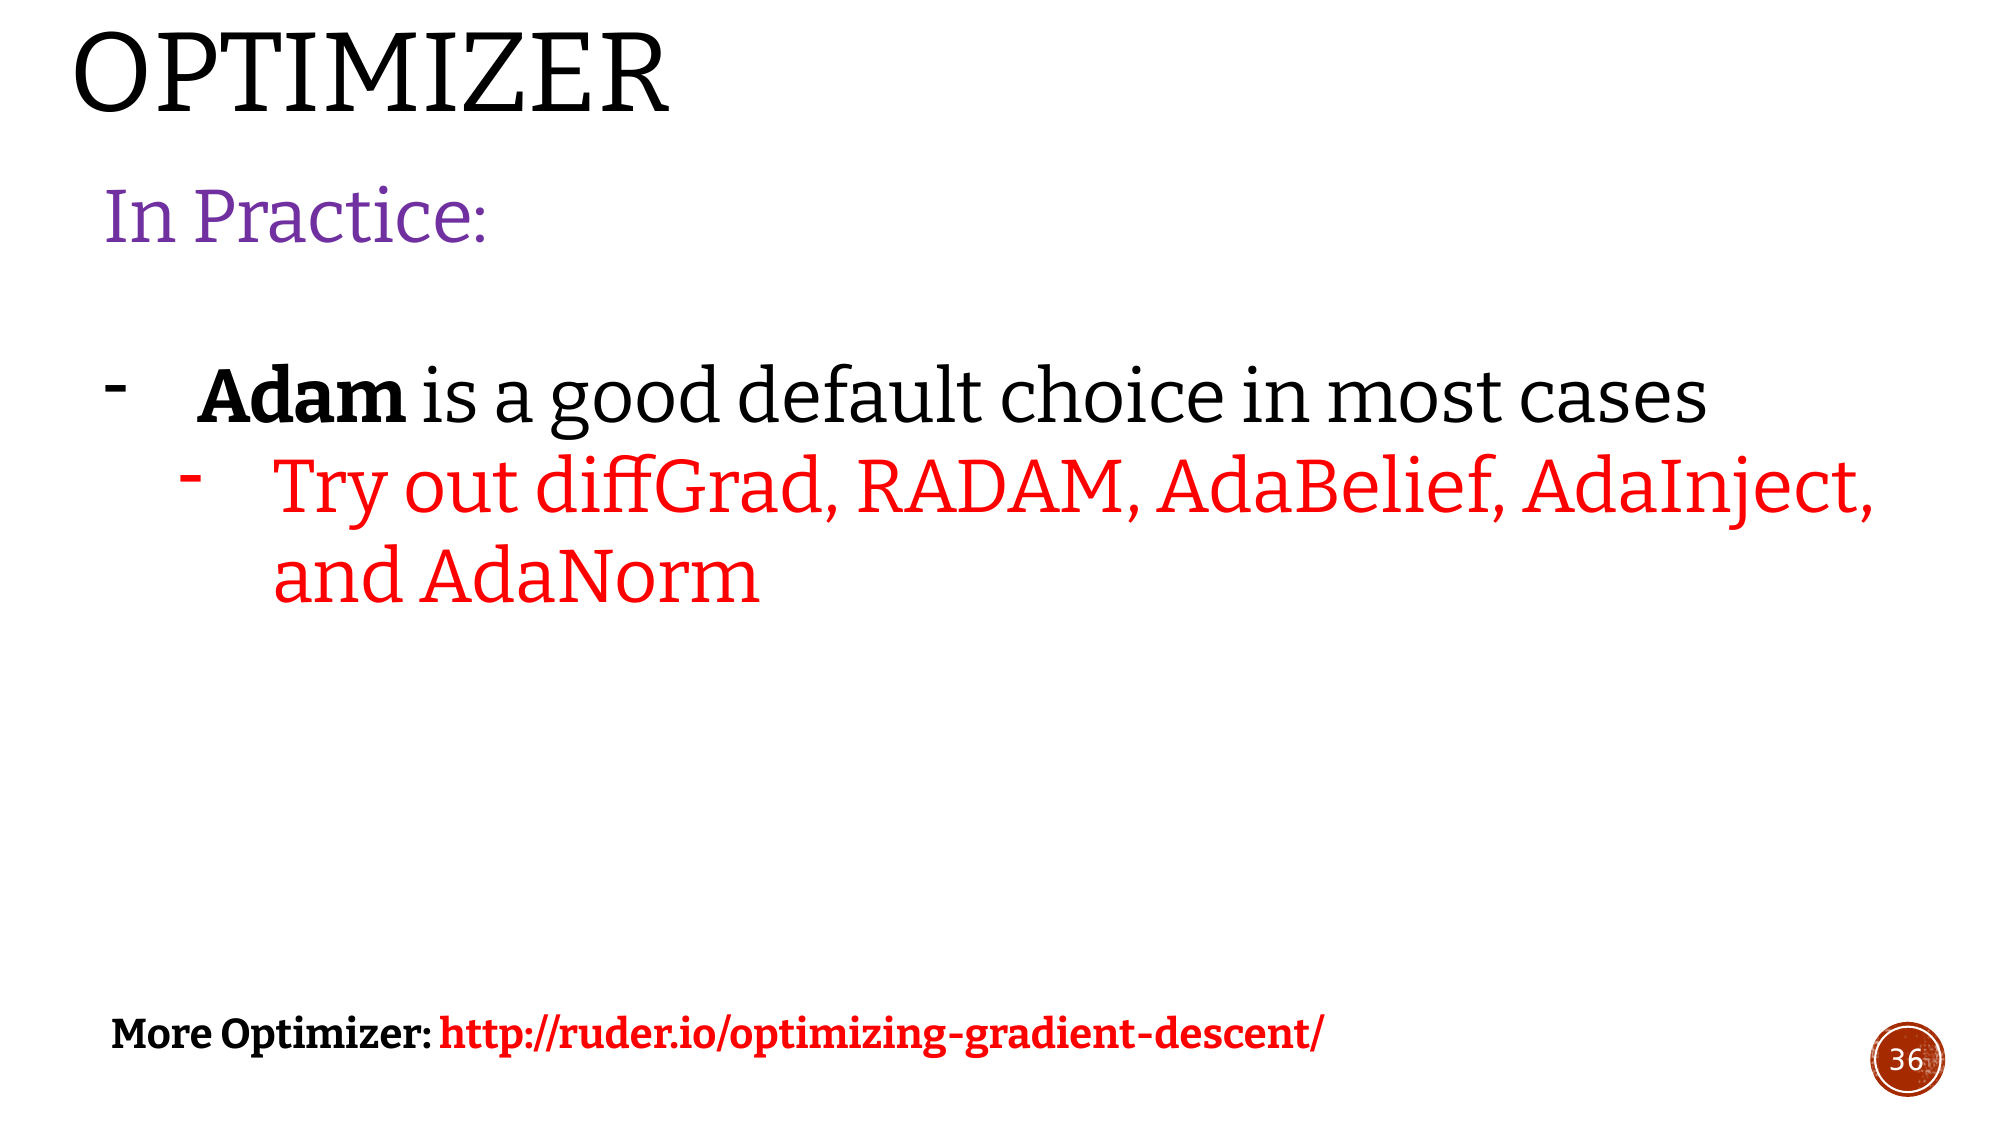

# Optimizer
In Practice:

Adam is a good default choice in most cases
Try out diffGrad, RADAM, AdaBelief, AdaInject, and AdaNorm

More Optimizer: http://ruder.io/optimizing-gradient-descent/
36